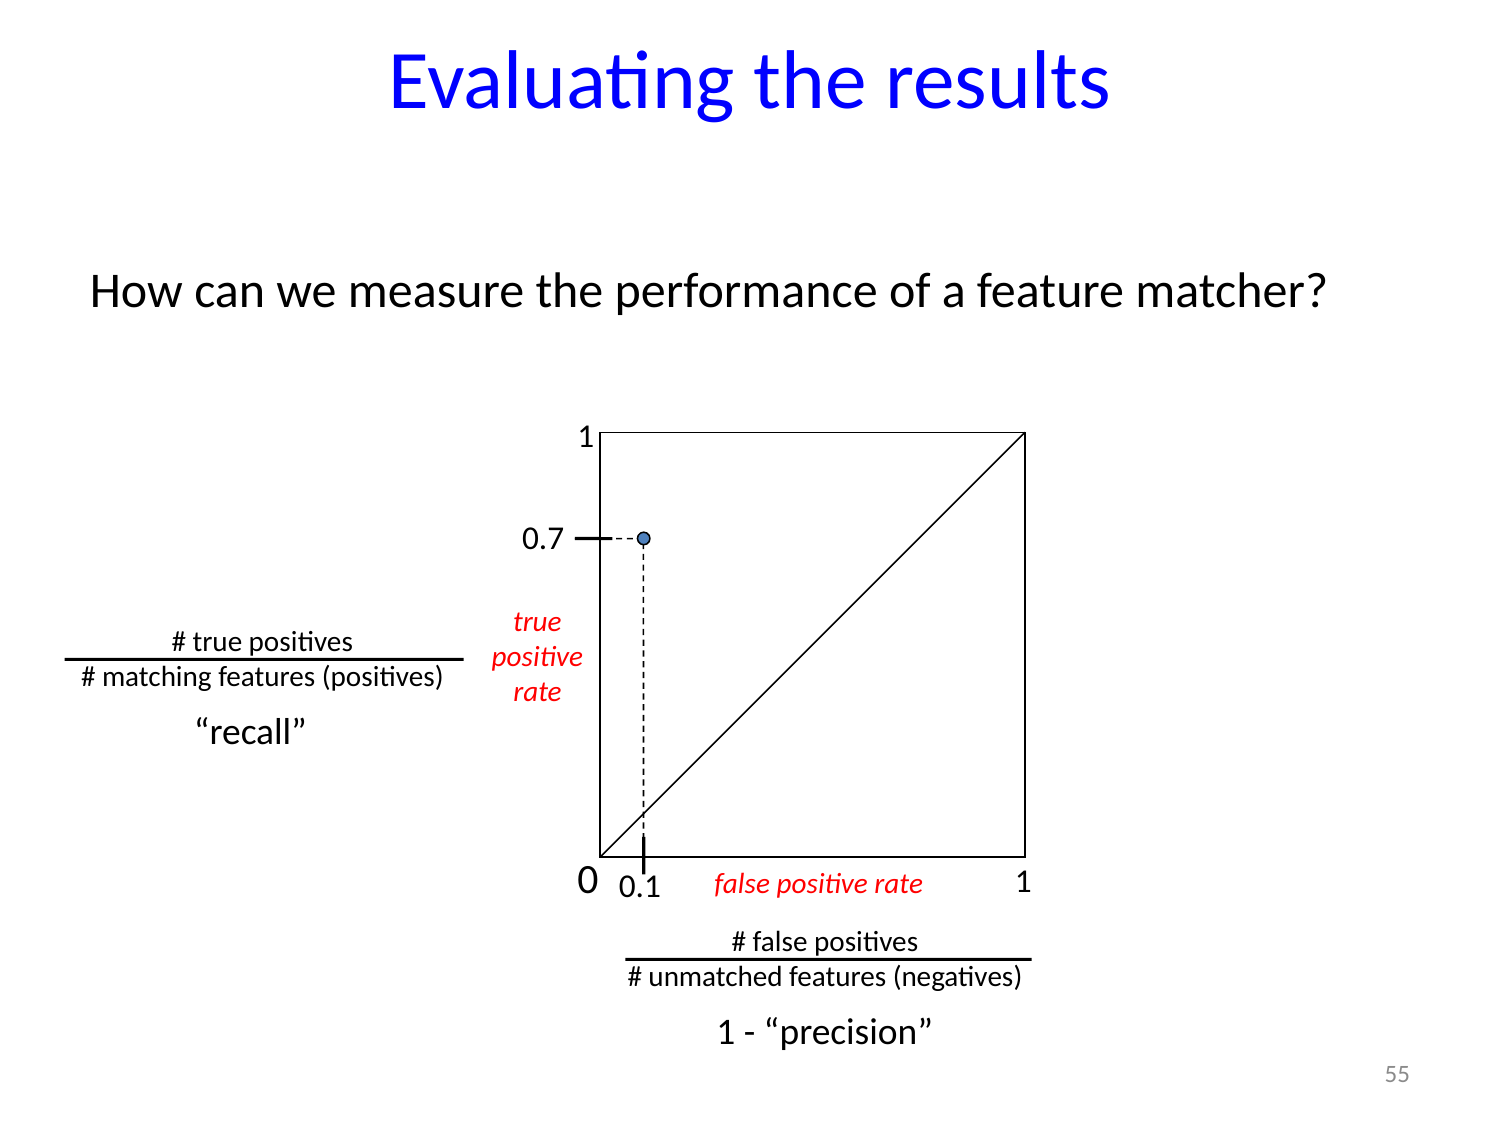

# Evaluating the results
How can we measure the performance of a feature matcher?
1

0.7

true
positive
rate
# true positives
# matching features (positives)

“recall”

0
1
false positive rate
0.1
# false positives
# unmatched features (negatives)

1 - “precision”
55